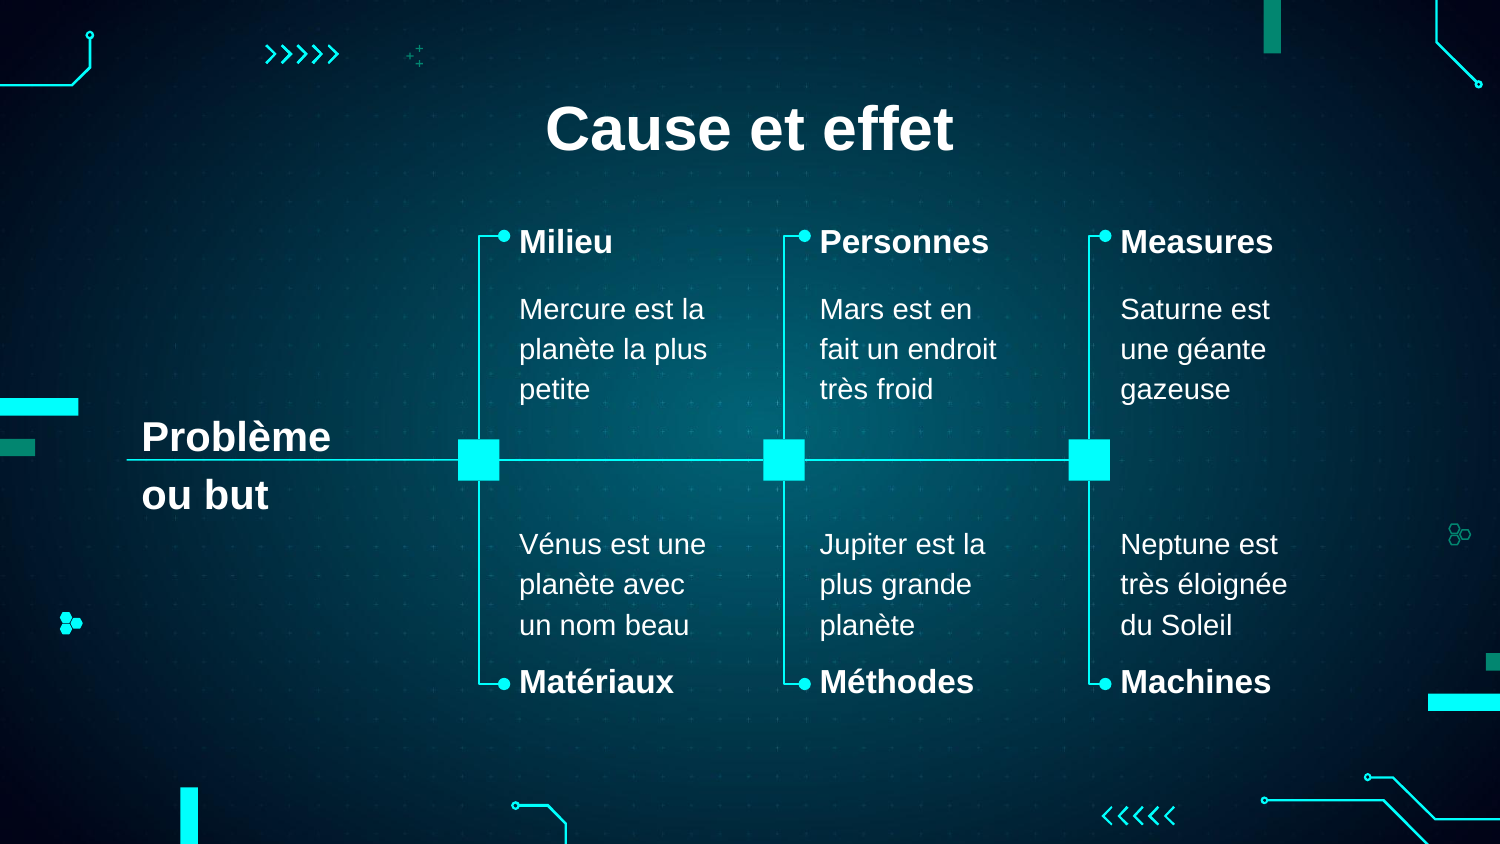

# Cause et effet
Milieu
Personnes
Measures
Mercure est la planète la plus petite
Mars est en fait un endroit très froid
Saturne est une géante gazeuse
Problème ou but

Vénus est une planète avec un nom beau
Jupiter est la plus grande planète
Neptune est très éloignée du Soleil
Matériaux
Méthodes
Machines